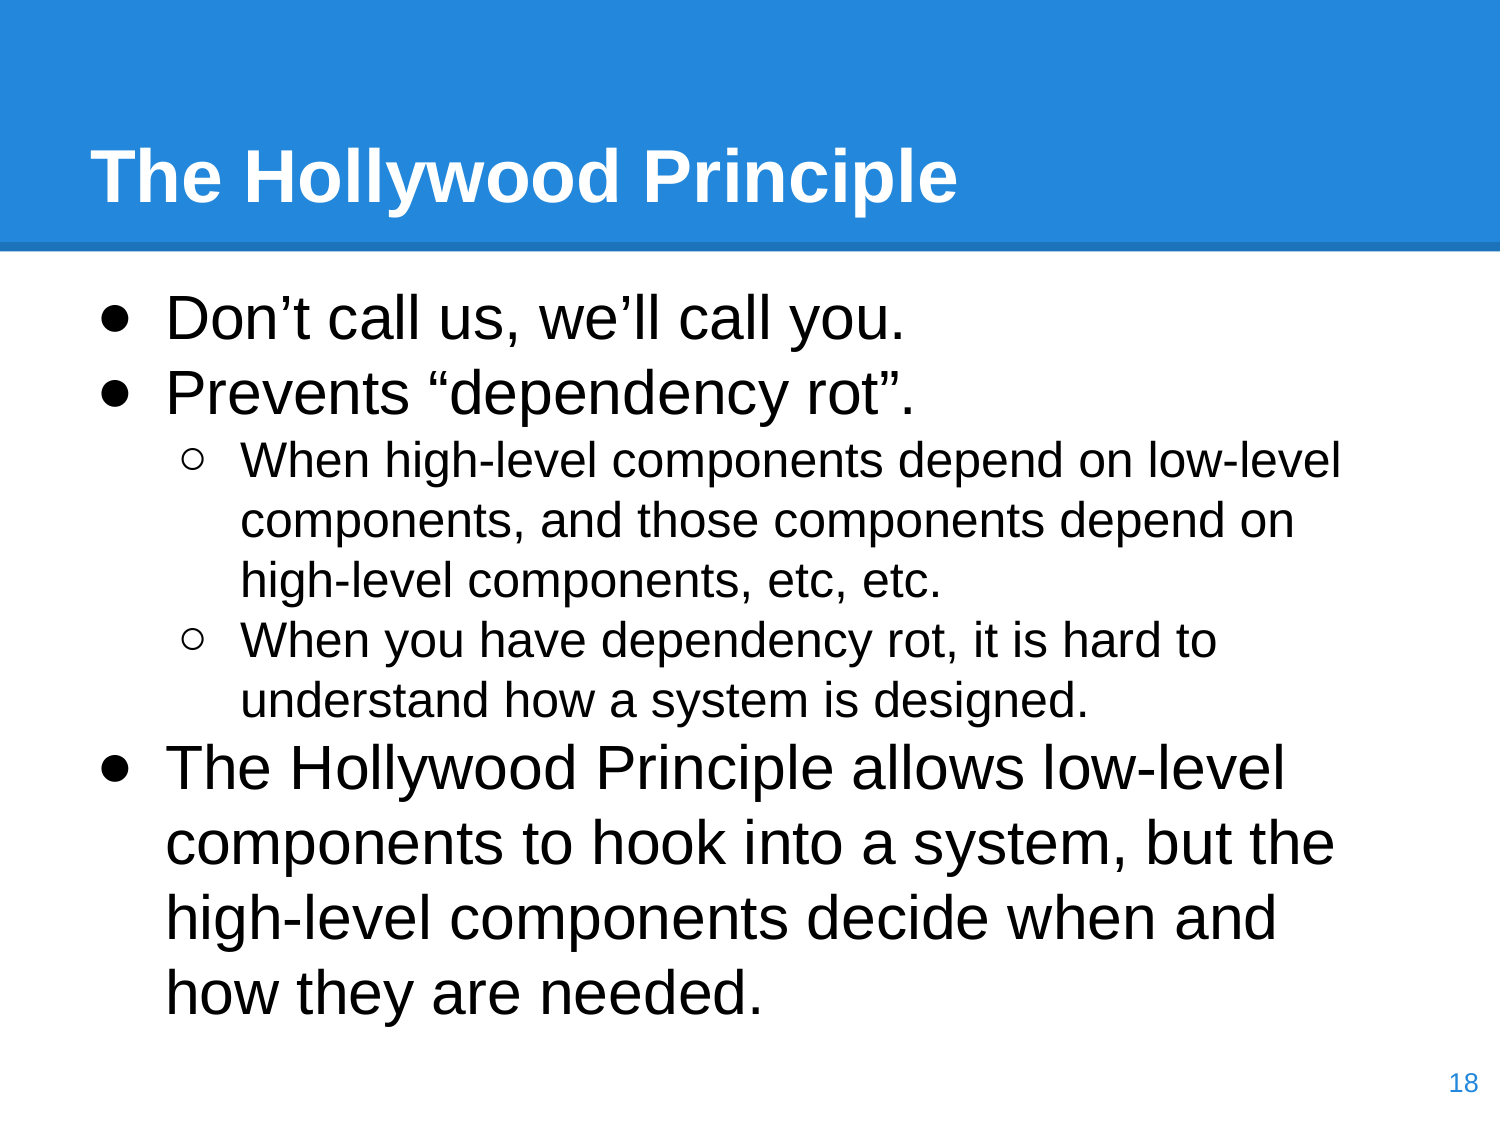

# The Hollywood Principle
Don’t call us, we’ll call you.
Prevents “dependency rot”.
When high-level components depend on low-level components, and those components depend on high-level components, etc, etc.
When you have dependency rot, it is hard to understand how a system is designed.
The Hollywood Principle allows low-level components to hook into a system, but the high-level components decide when and how they are needed.
18